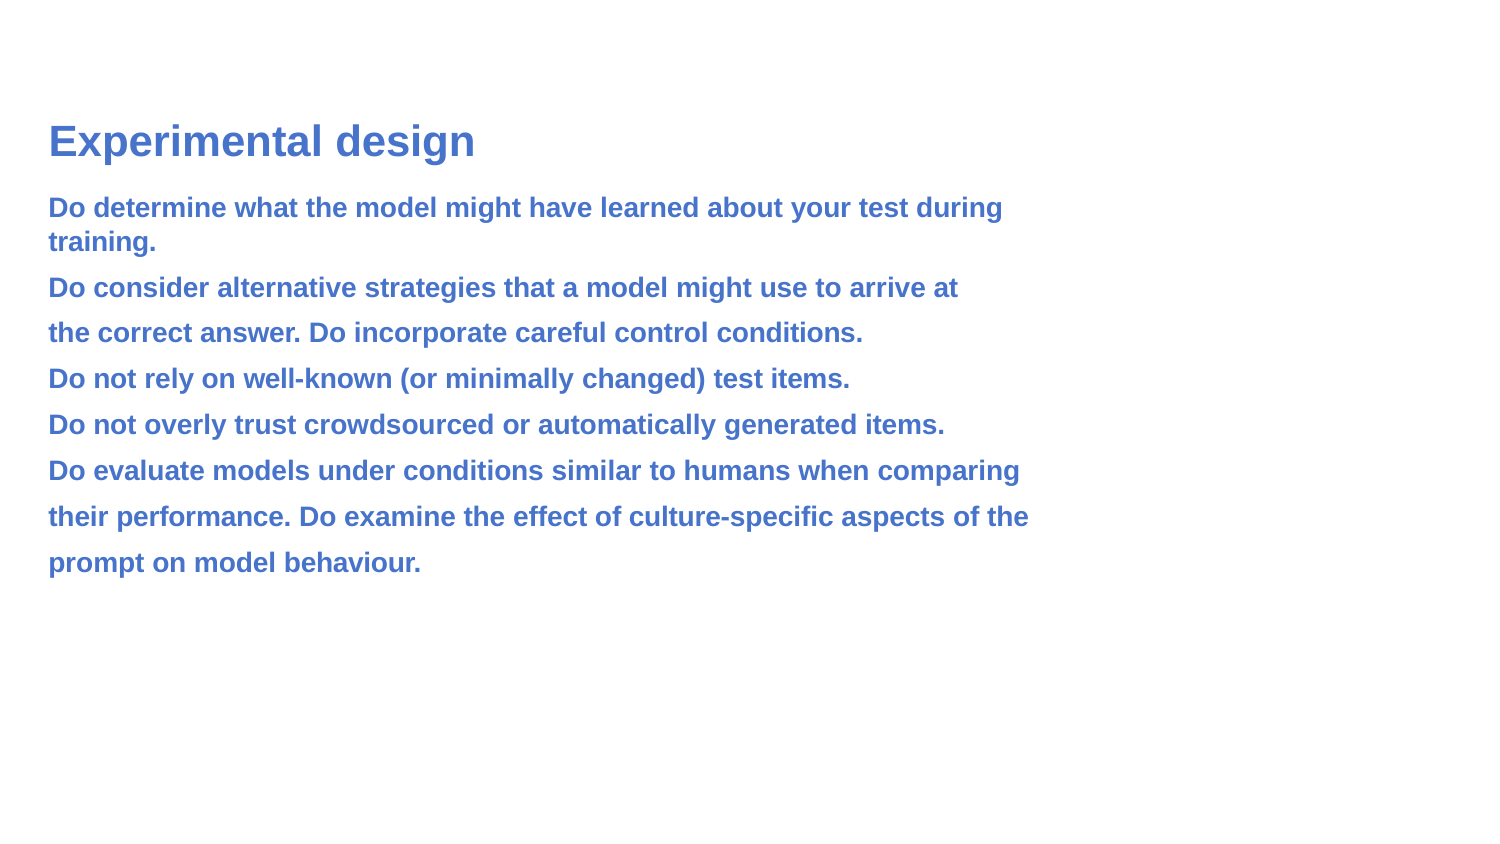

# Experimental design
Do determine what the model might have learned about your test during training.
Do consider alternative strategies that a model might use to arrive at the correct answer. Do incorporate careful control conditions.
Do not rely on well-known (or minimally changed) test items.
Do not overly trust crowdsourced or automatically generated items.
Do evaluate models under conditions similar to humans when comparing their performance. Do examine the effect of culture-specific aspects of the prompt on model behaviour.